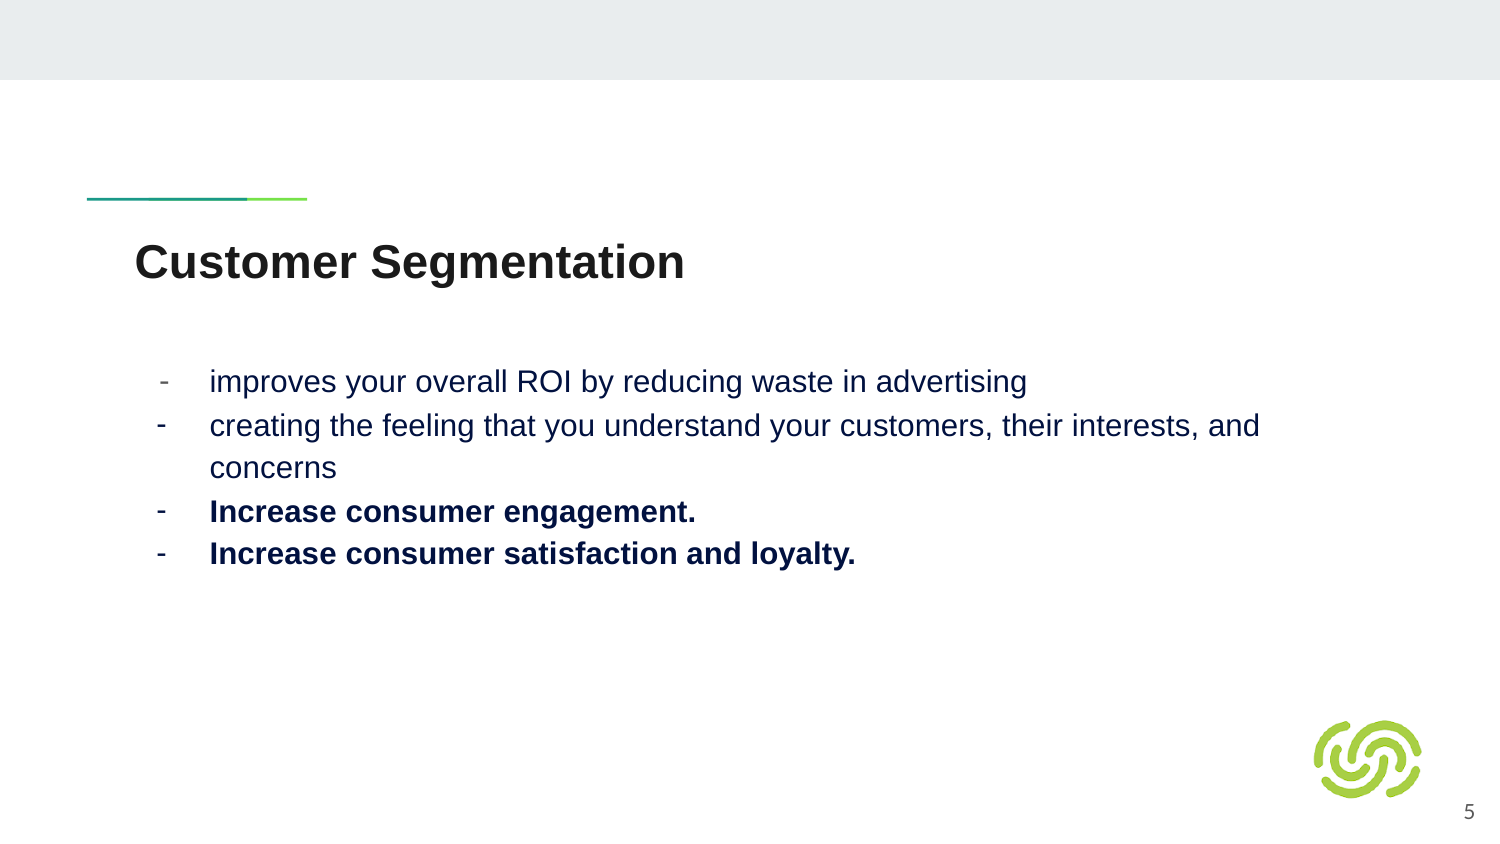

# Customer Segmentation
improves your overall ROI by reducing waste in advertising
creating the feeling that you understand your customers, their interests, and concerns
Increase consumer engagement.
Increase consumer satisfaction and loyalty.
5